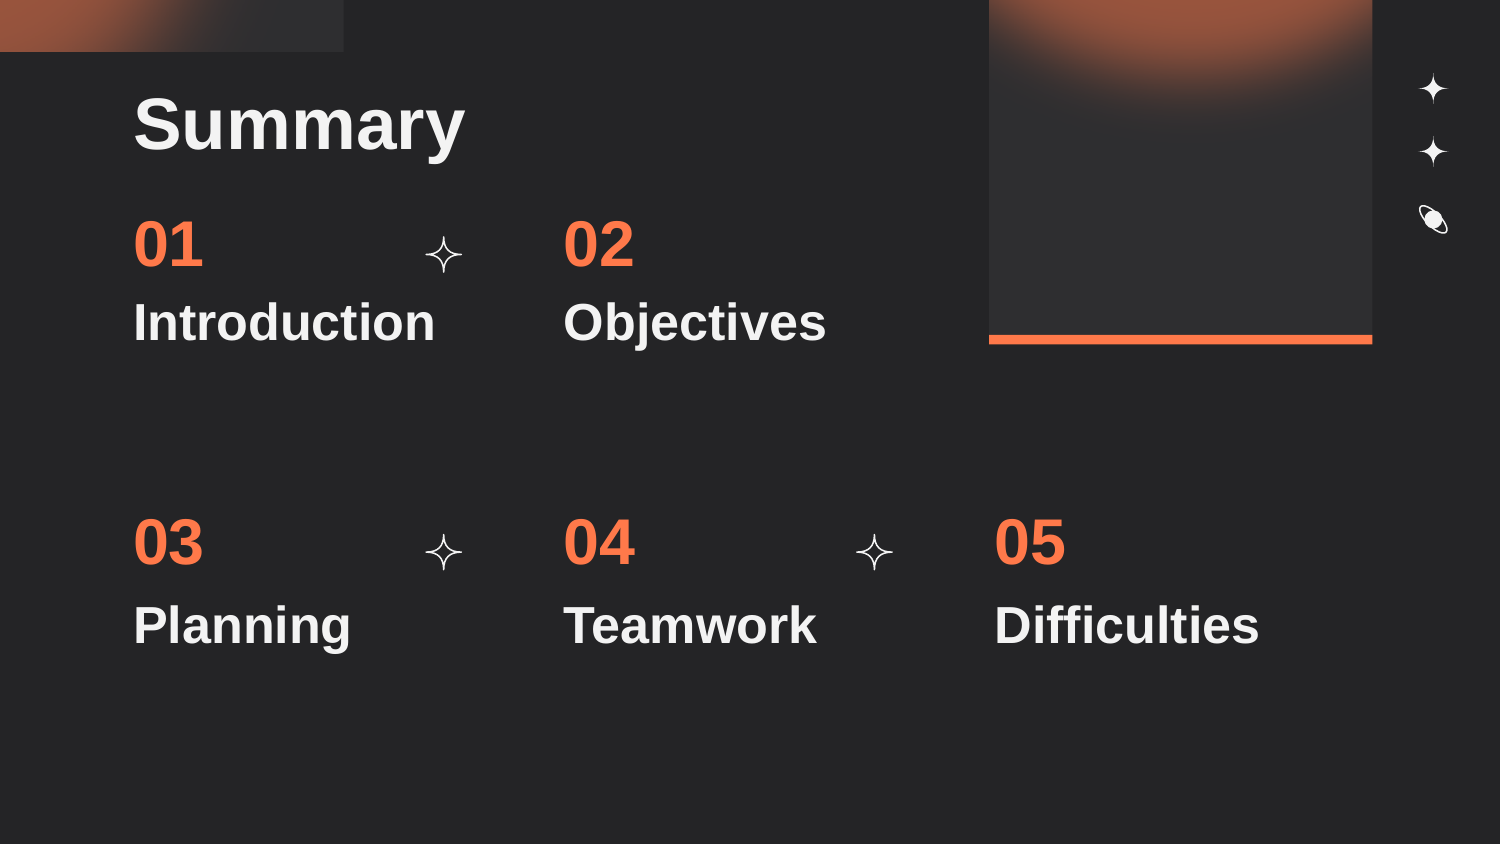

# Summary
01
02

Introduction
Objectives

03
04
05

Planning
Teamwork
Difficulties